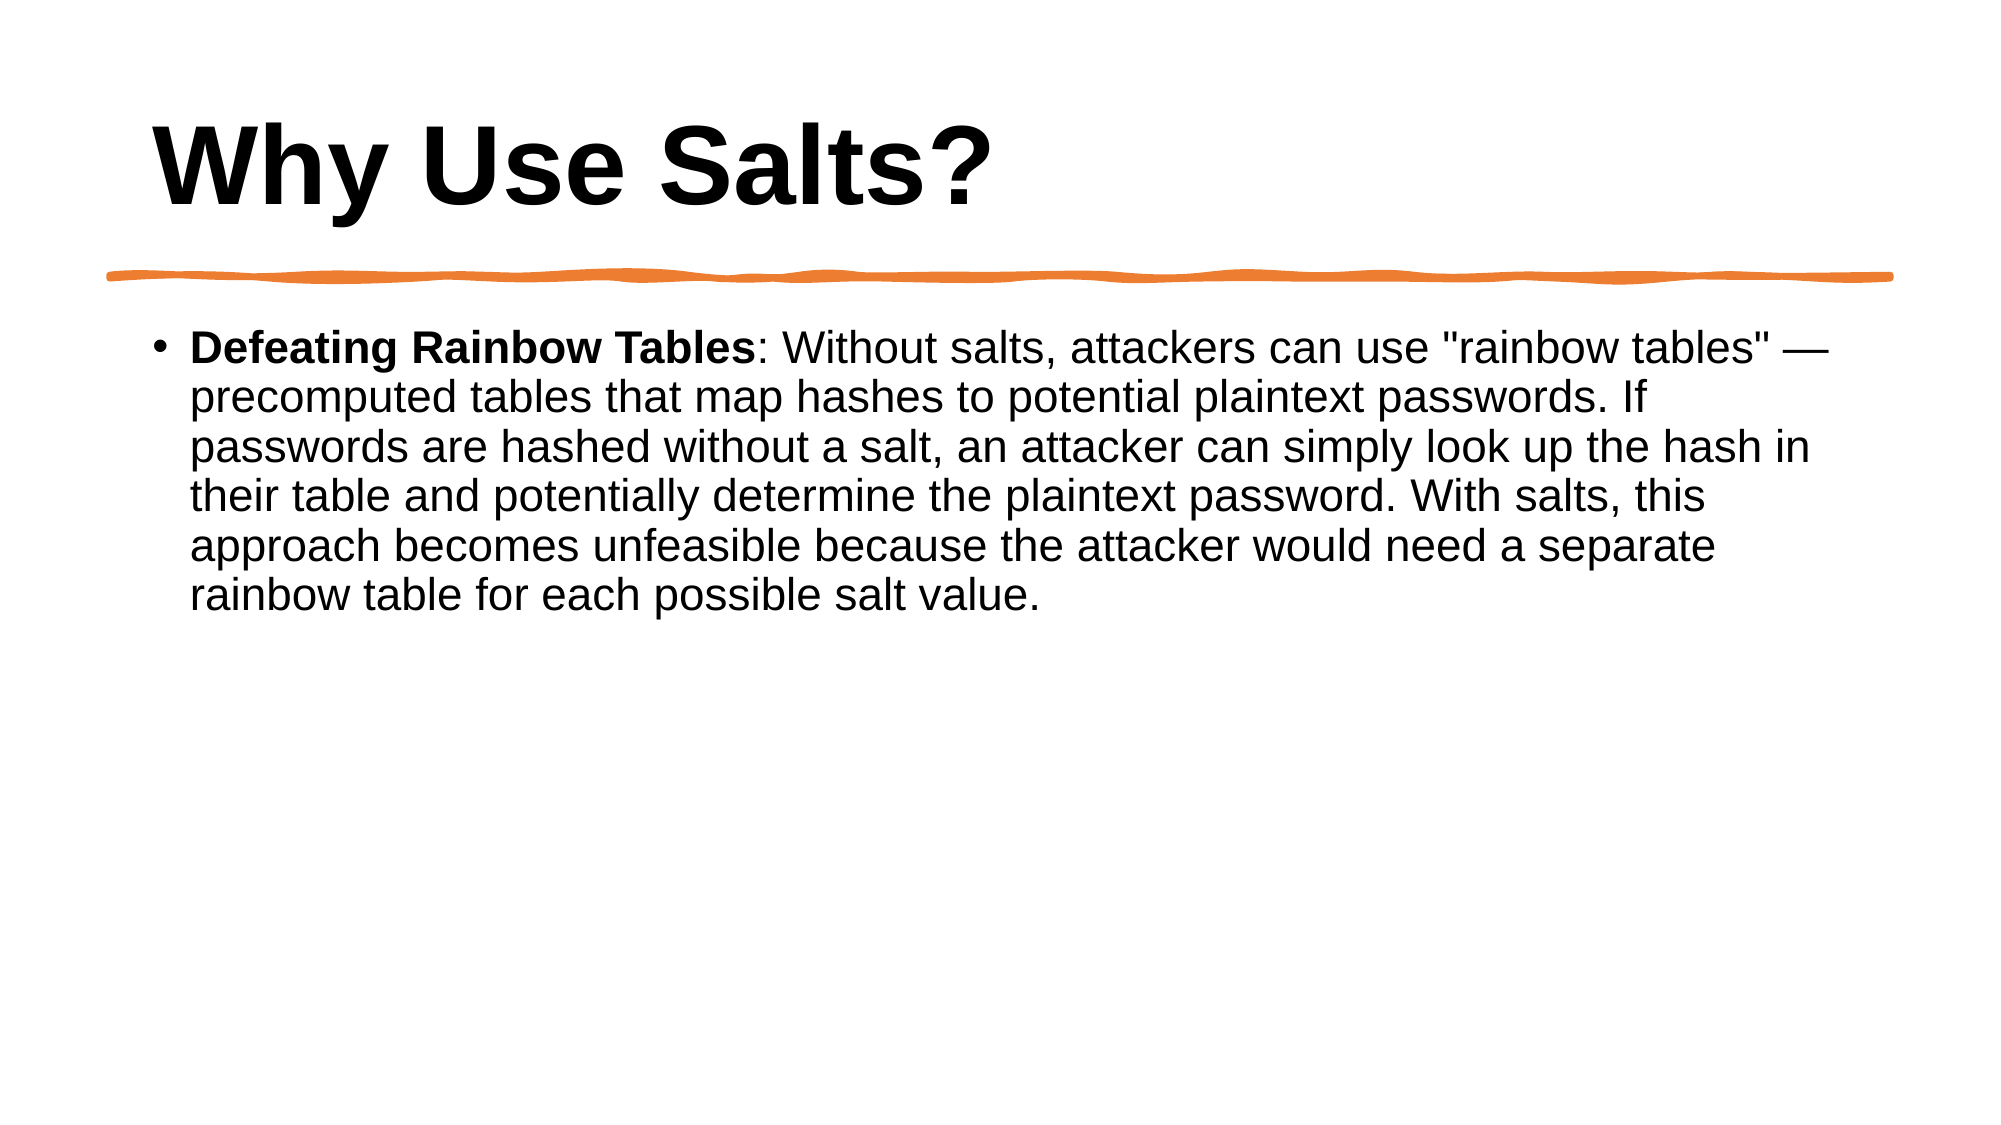

# Why Use Salts?

Defeating Rainbow Tables: Without salts, attackers can use "rainbow tables" — precomputed tables that map hashes to potential plaintext passwords. If passwords are hashed without a salt, an attacker can simply look up the hash in their table and potentially determine the plaintext password. With salts, this approach becomes unfeasible because the attacker would need a separate rainbow table for each possible salt value.